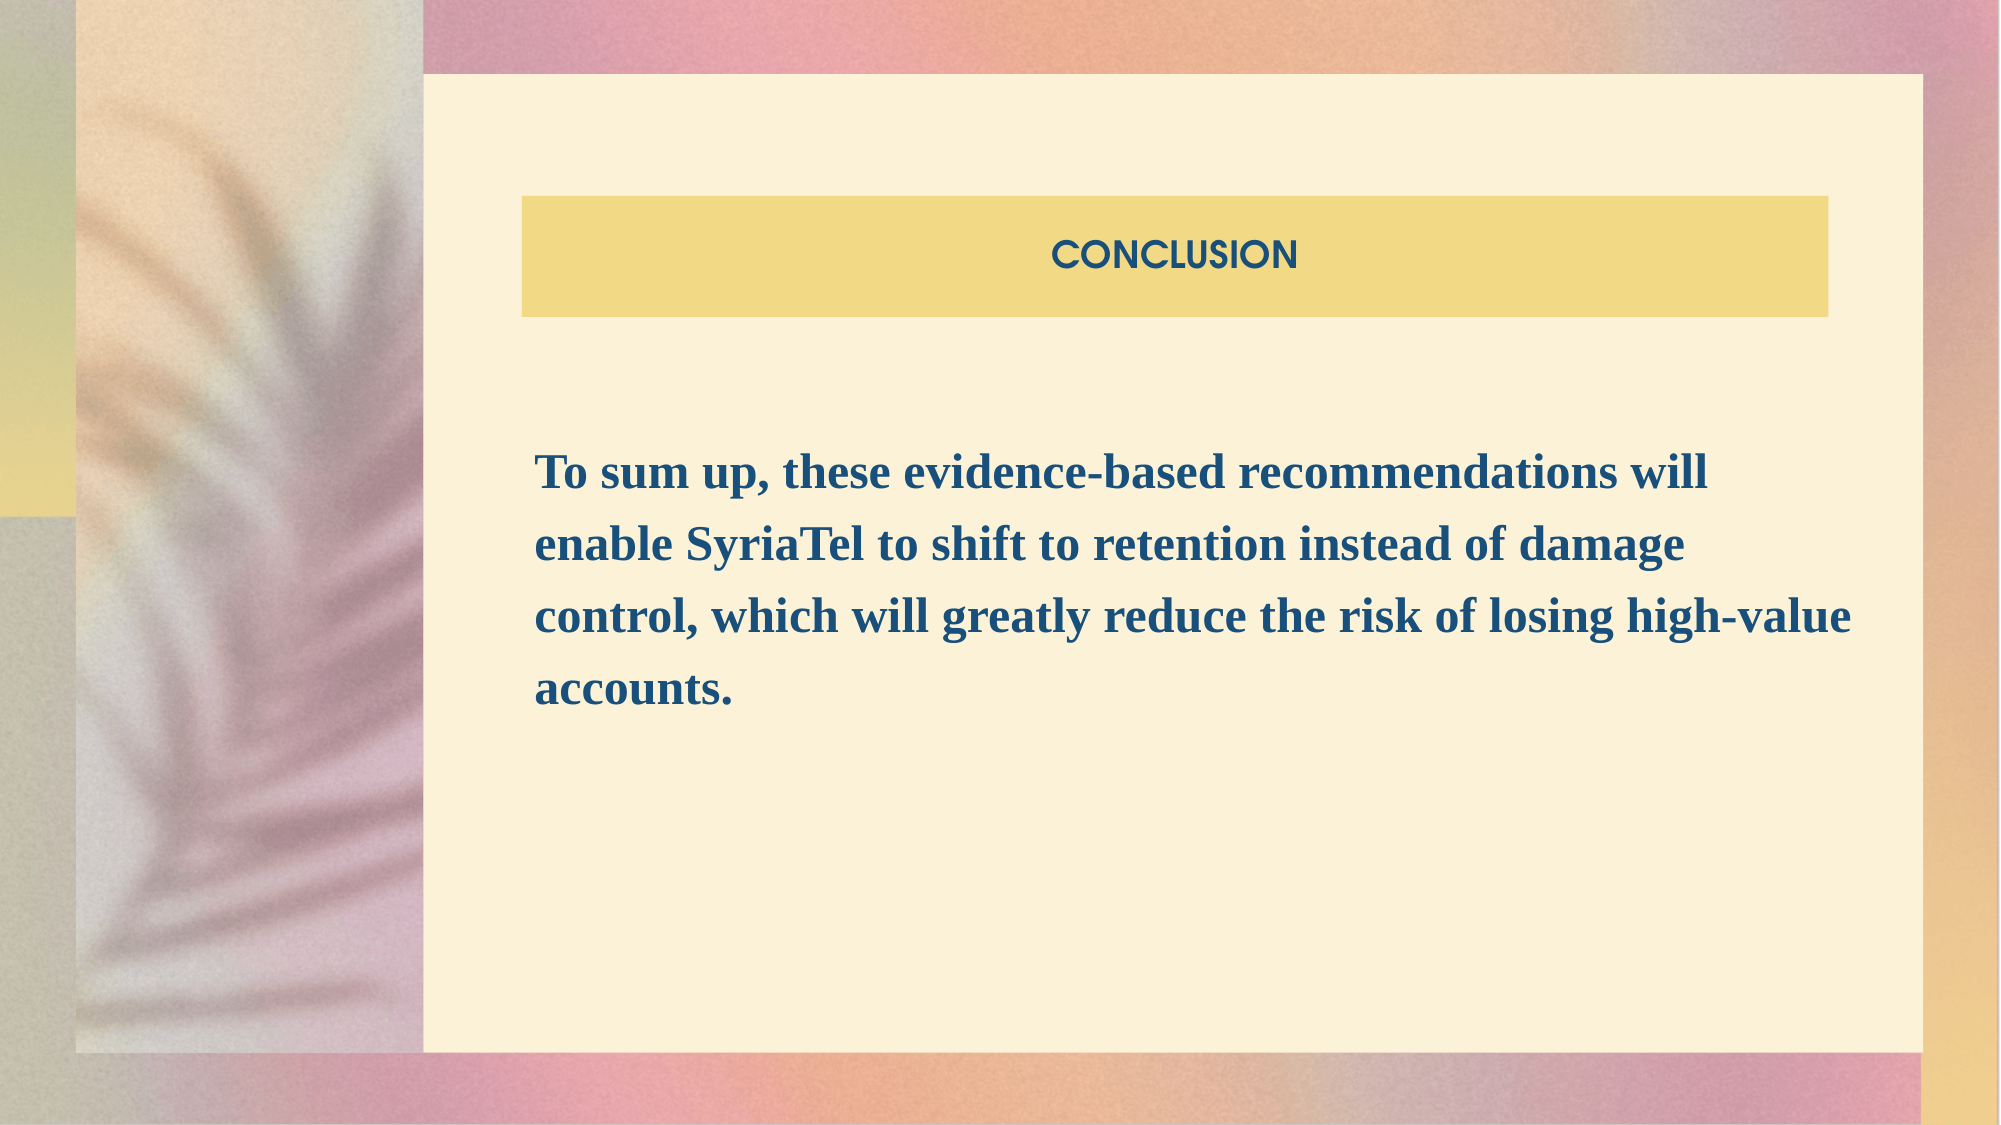

# CONCLUSION
To sum up, these evidence-based recommendations will enable SyriaTel to shift to retention instead of damage control, which will greatly reduce the risk of losing high-value accounts.